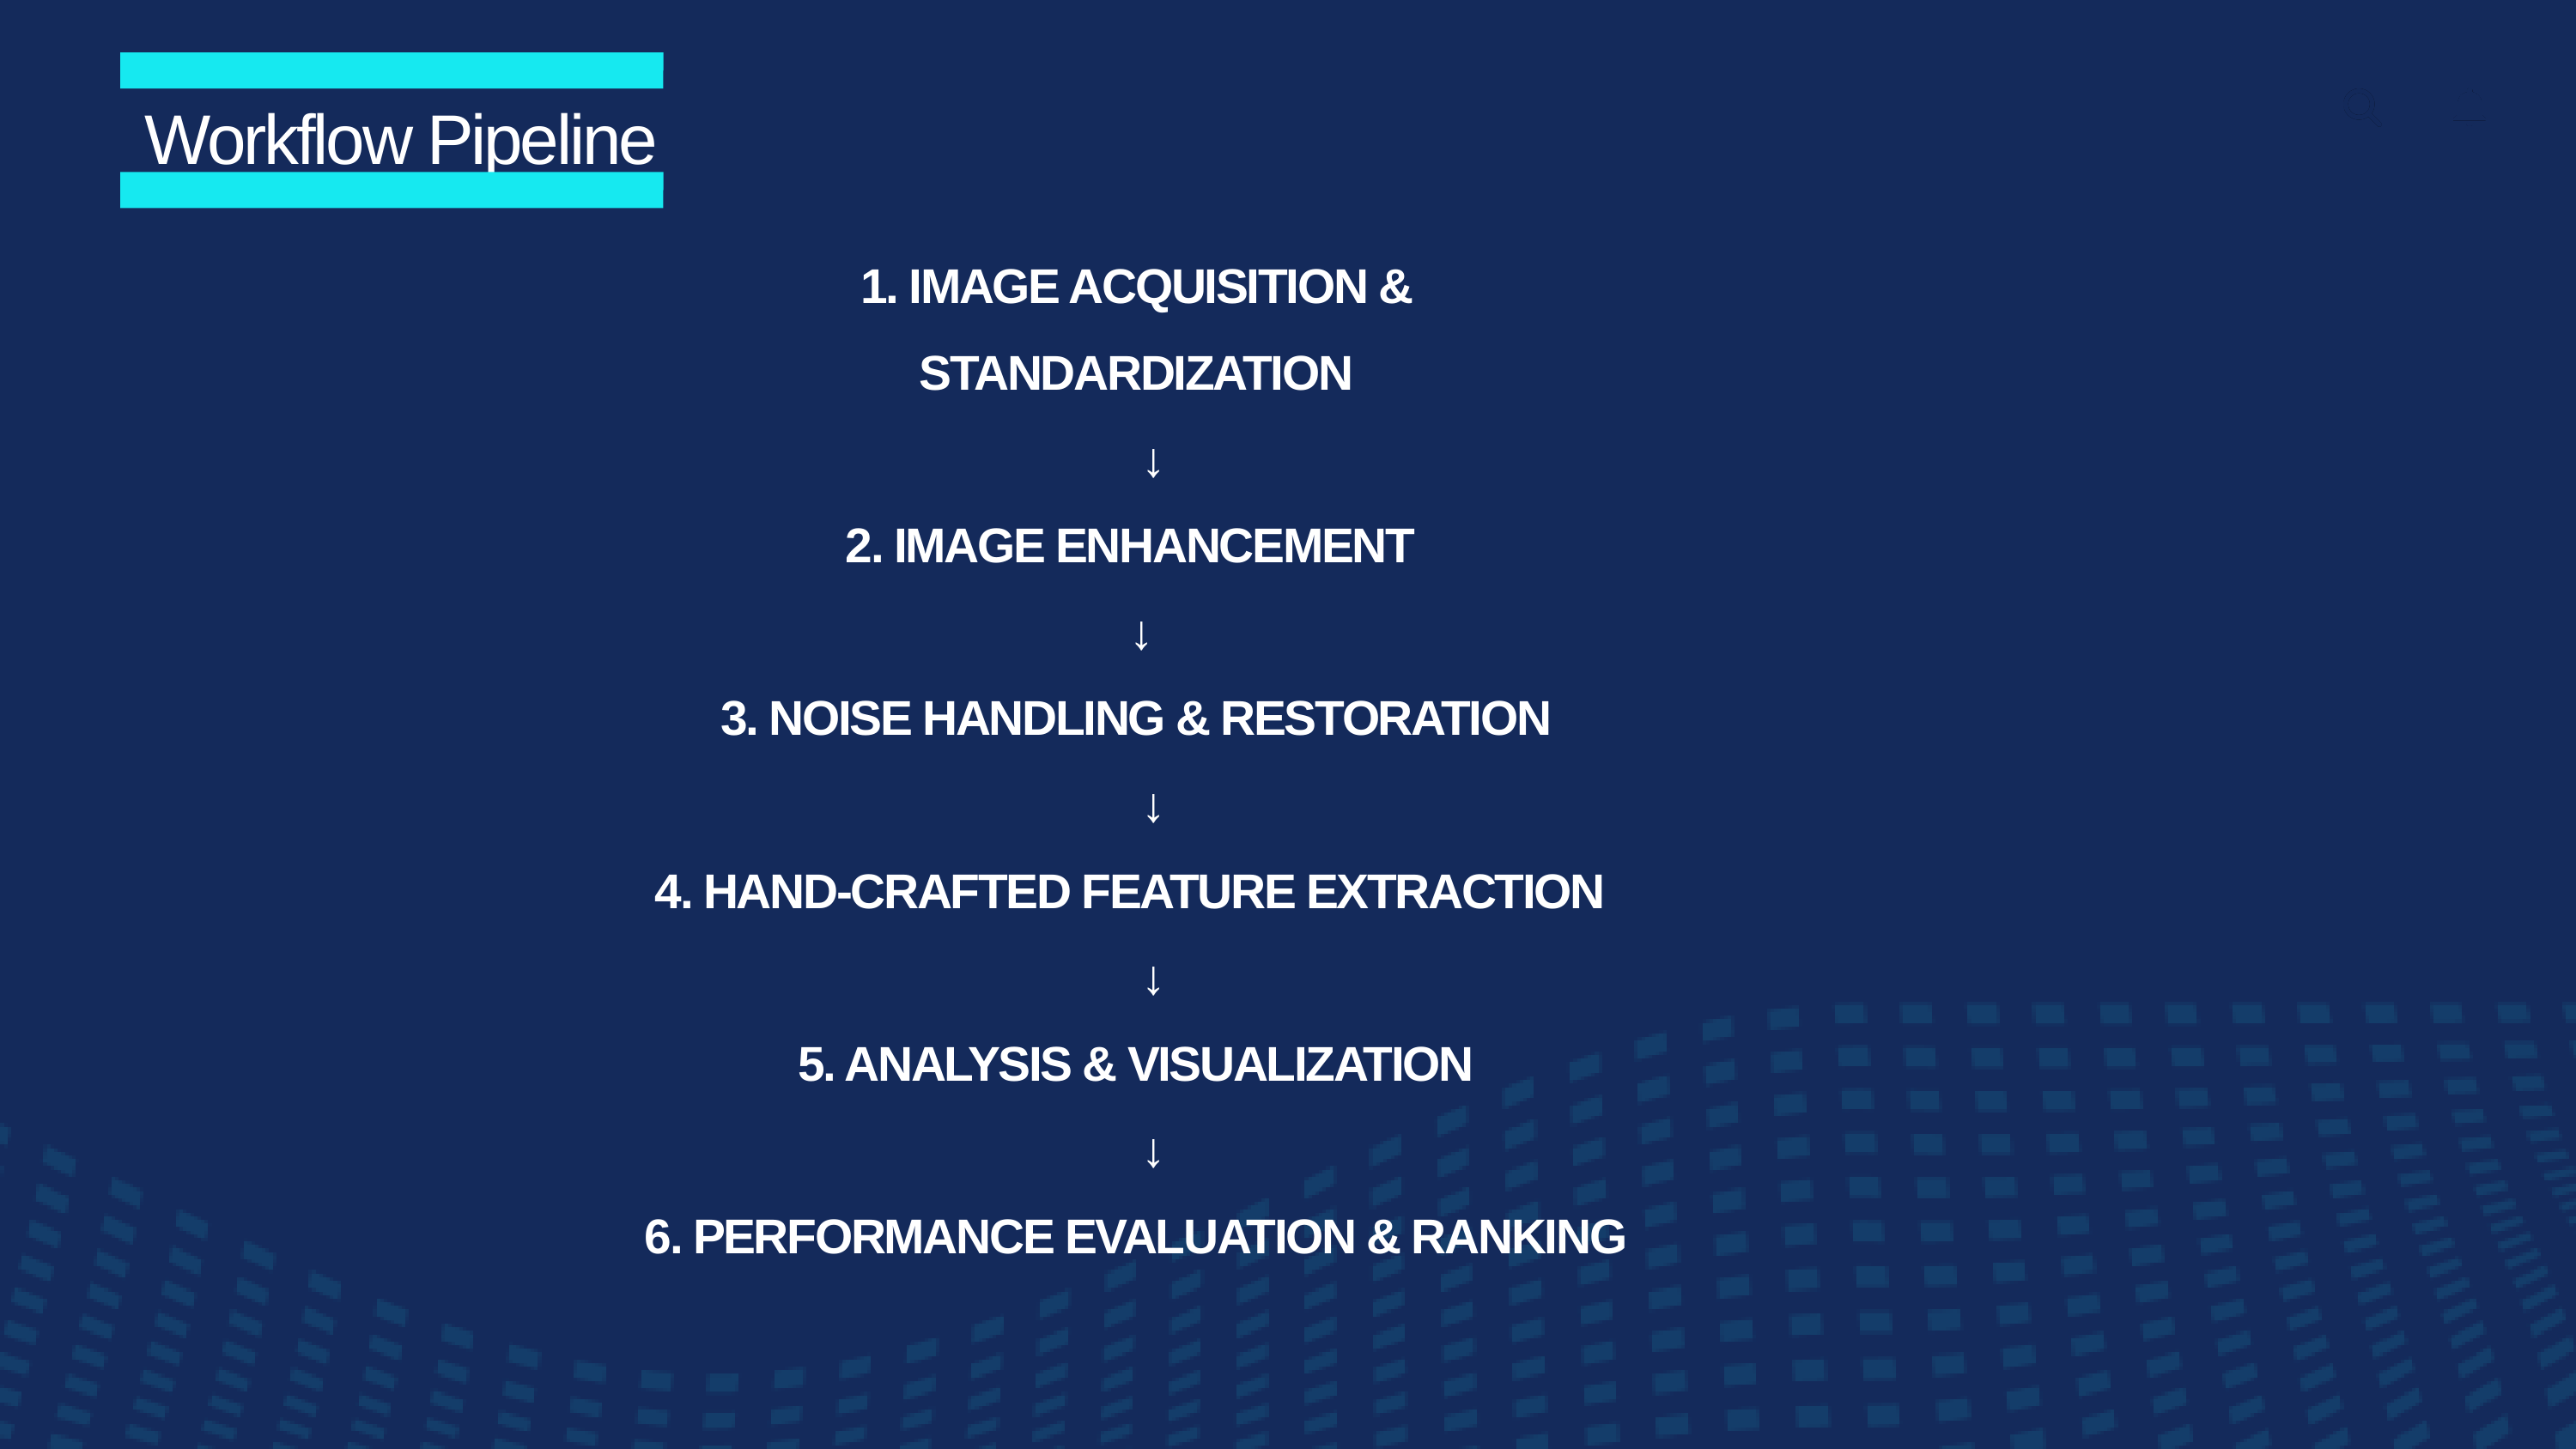

Workflow Pipeline

1. IMAGE ACQUISITION & STANDARDIZATION
   ↓
2. IMAGE ENHANCEMENT
   ↓
3. NOISE HANDLING & RESTORATION
   ↓
4. HAND-CRAFTED FEATURE EXTRACTION
   ↓
5. ANALYSIS & VISUALIZATION
   ↓
6. PERFORMANCE EVALUATION & RANKING